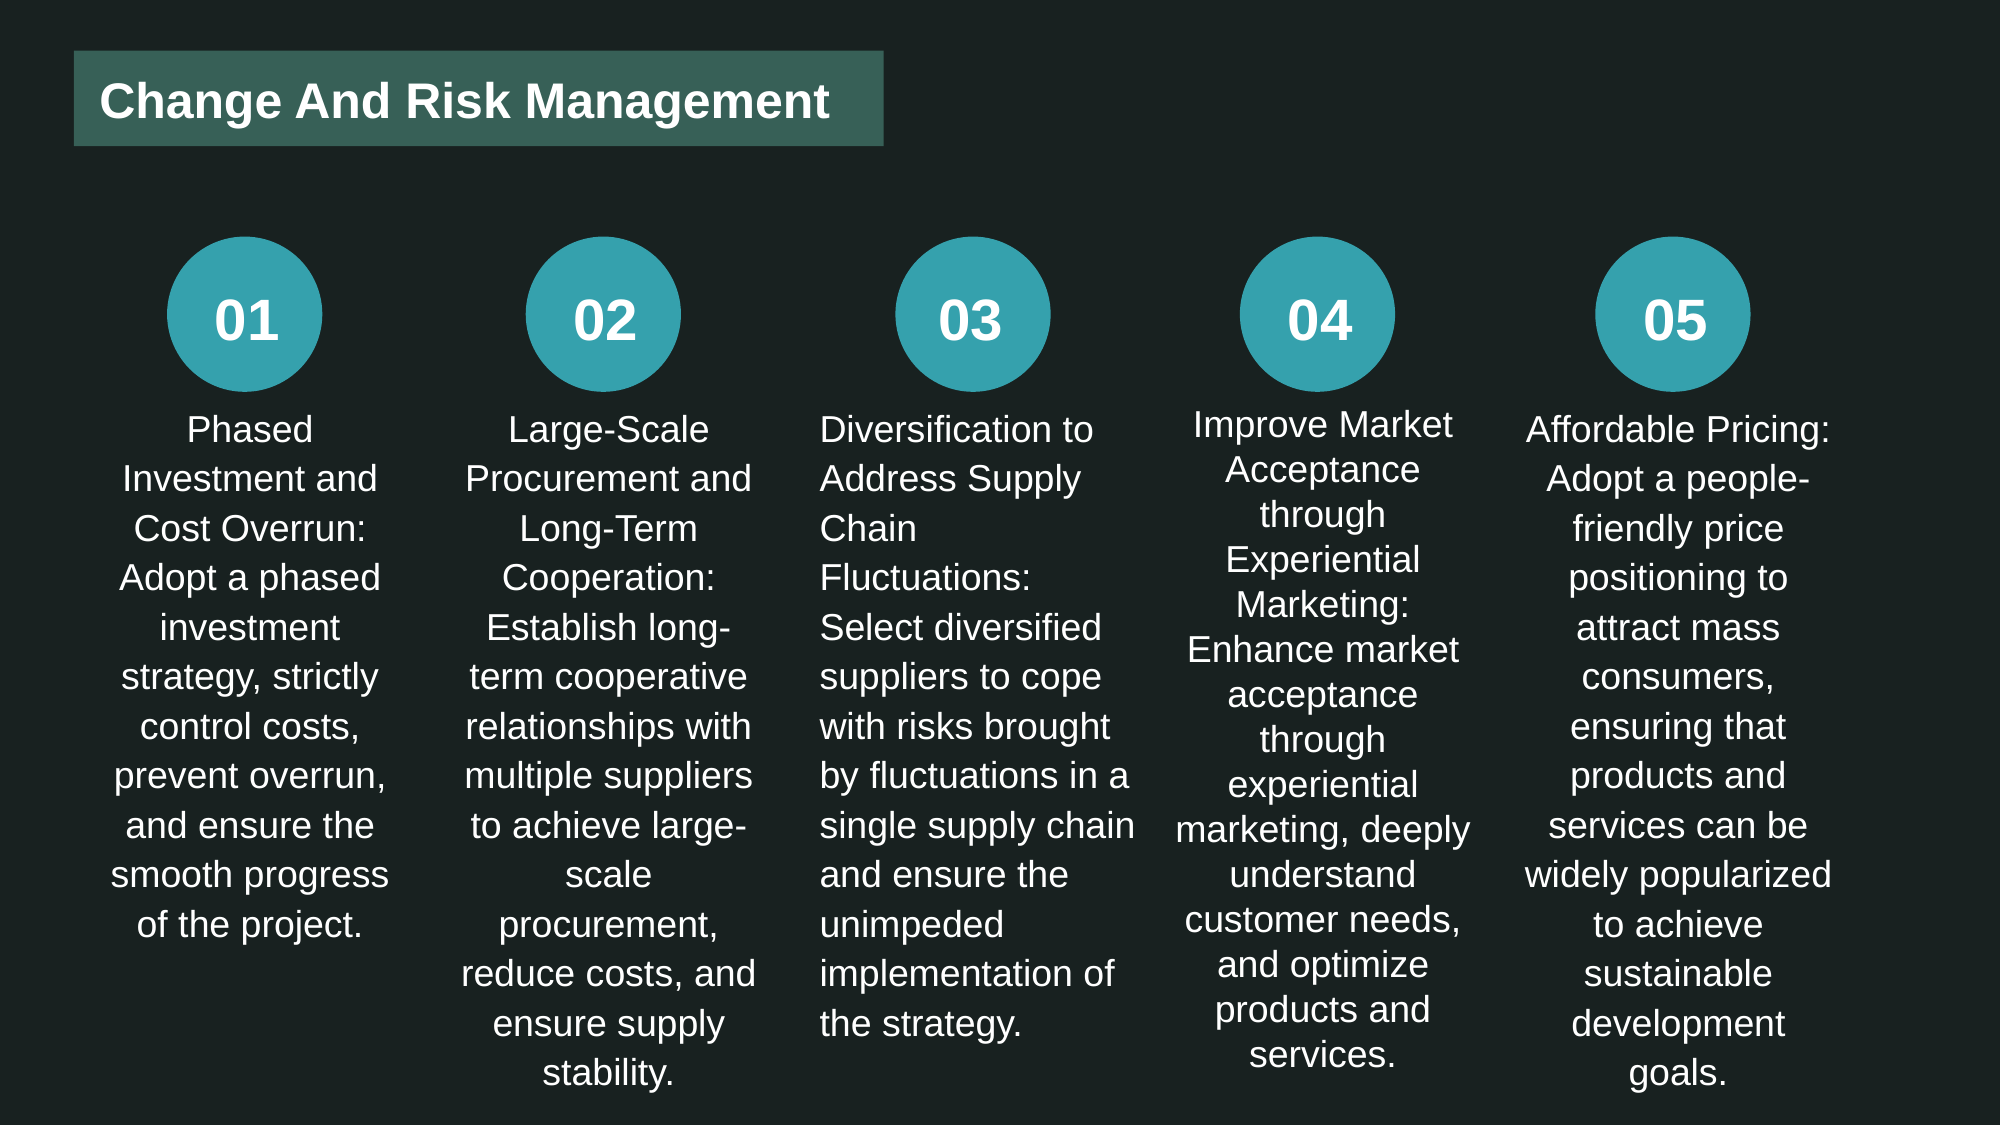

Change And Risk Management

01
02
03
04
05
Phased Investment and Cost Overrun: Adopt a phased investment strategy, strictly control costs, prevent overrun, and ensure the smooth progress of the project.
Large-Scale Procurement and Long-Term Cooperation: Establish long-term cooperative relationships with multiple suppliers to achieve large-scale procurement, reduce costs, and ensure supply stability.
Diversification to Address Supply Chain Fluctuations: Select diversified suppliers to cope with risks brought by fluctuations in a single supply chain and ensure the unimpeded implementation of the strategy.
Improve Market Acceptance through Experiential Marketing: Enhance market acceptance through experiential marketing, deeply understand customer needs, and optimize products and services.
Affordable Pricing: Adopt a people-friendly price positioning to attract mass consumers, ensuring that products and services can be widely popularized to achieve sustainable development goals.